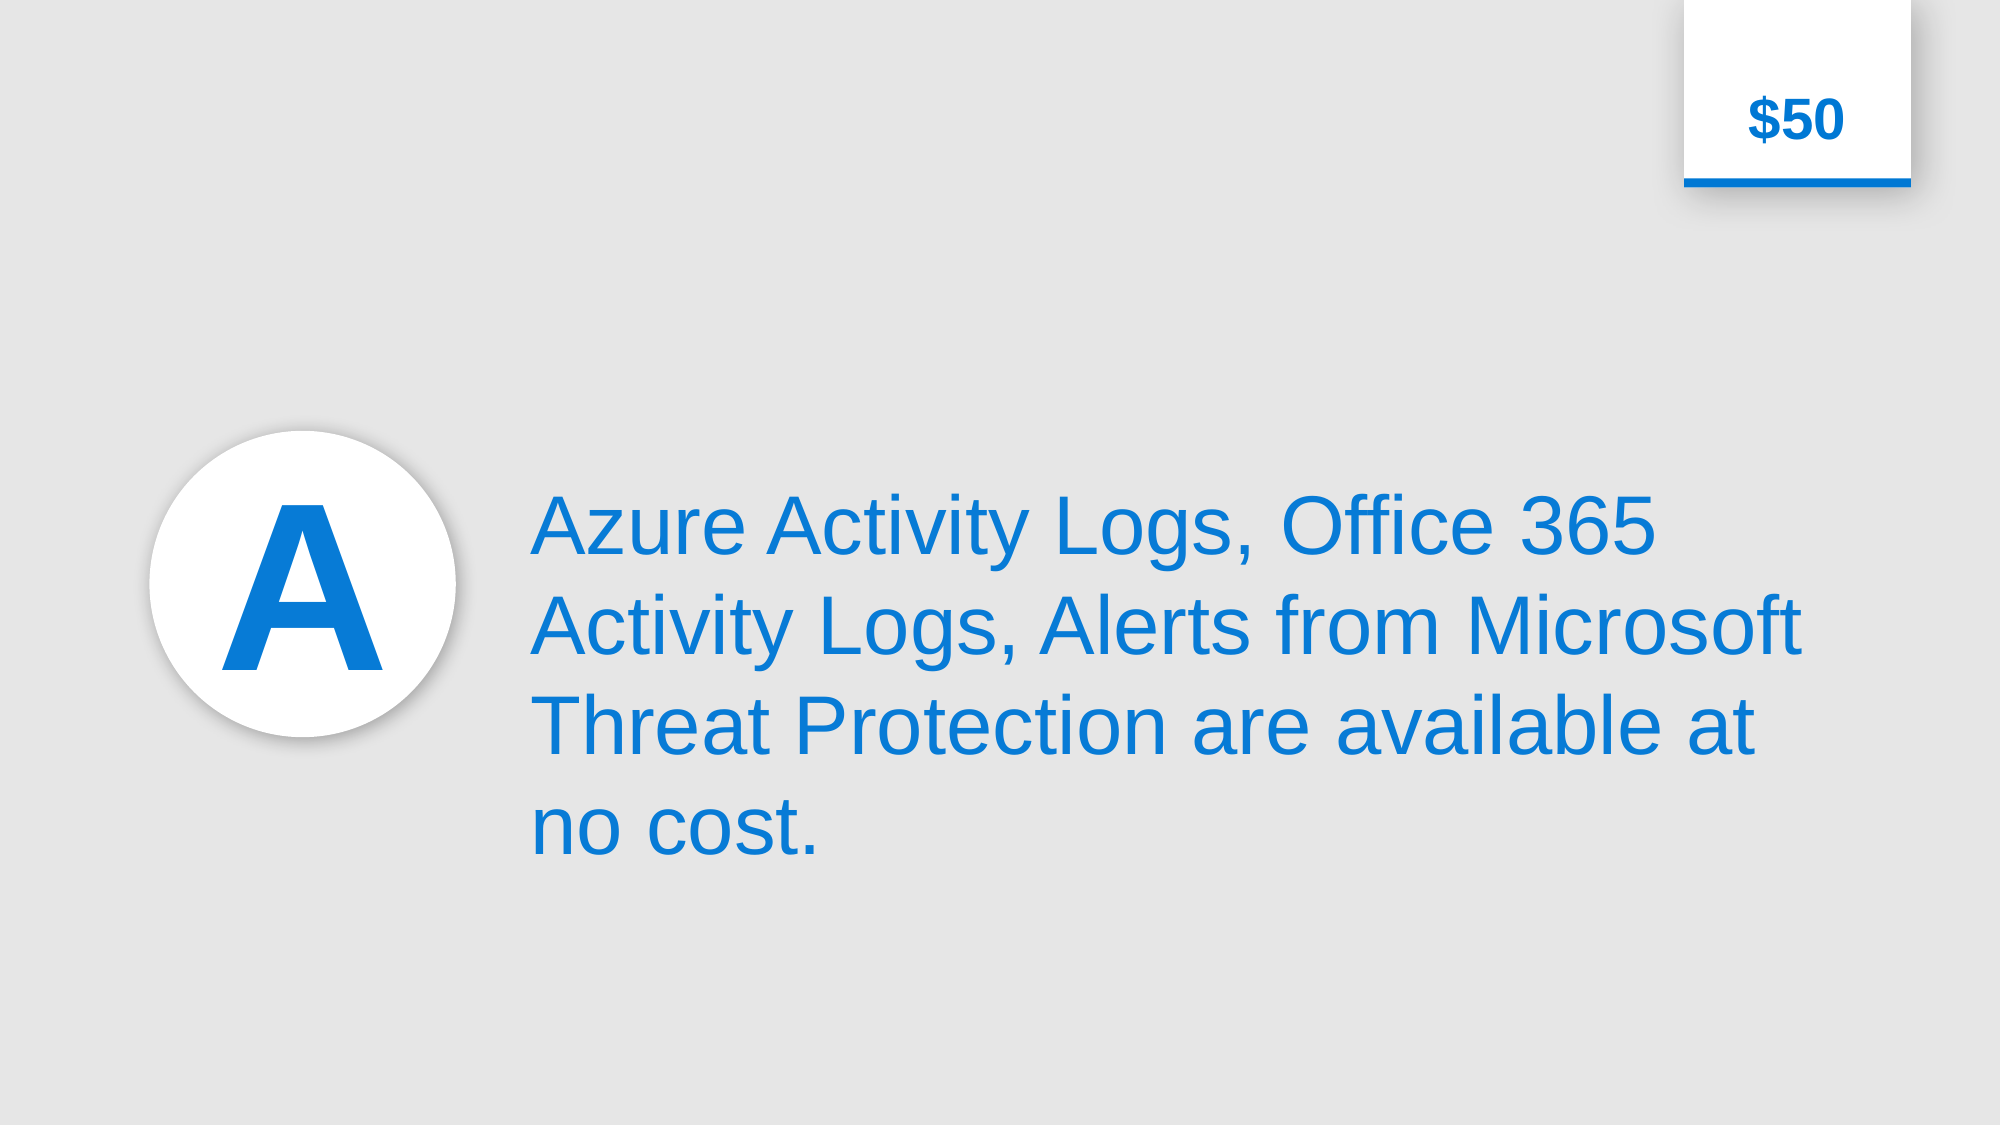

$50

A
Azure Activity Logs, Office 365 Activity Logs, Alerts from Microsoft Threat Protection are available at no cost.